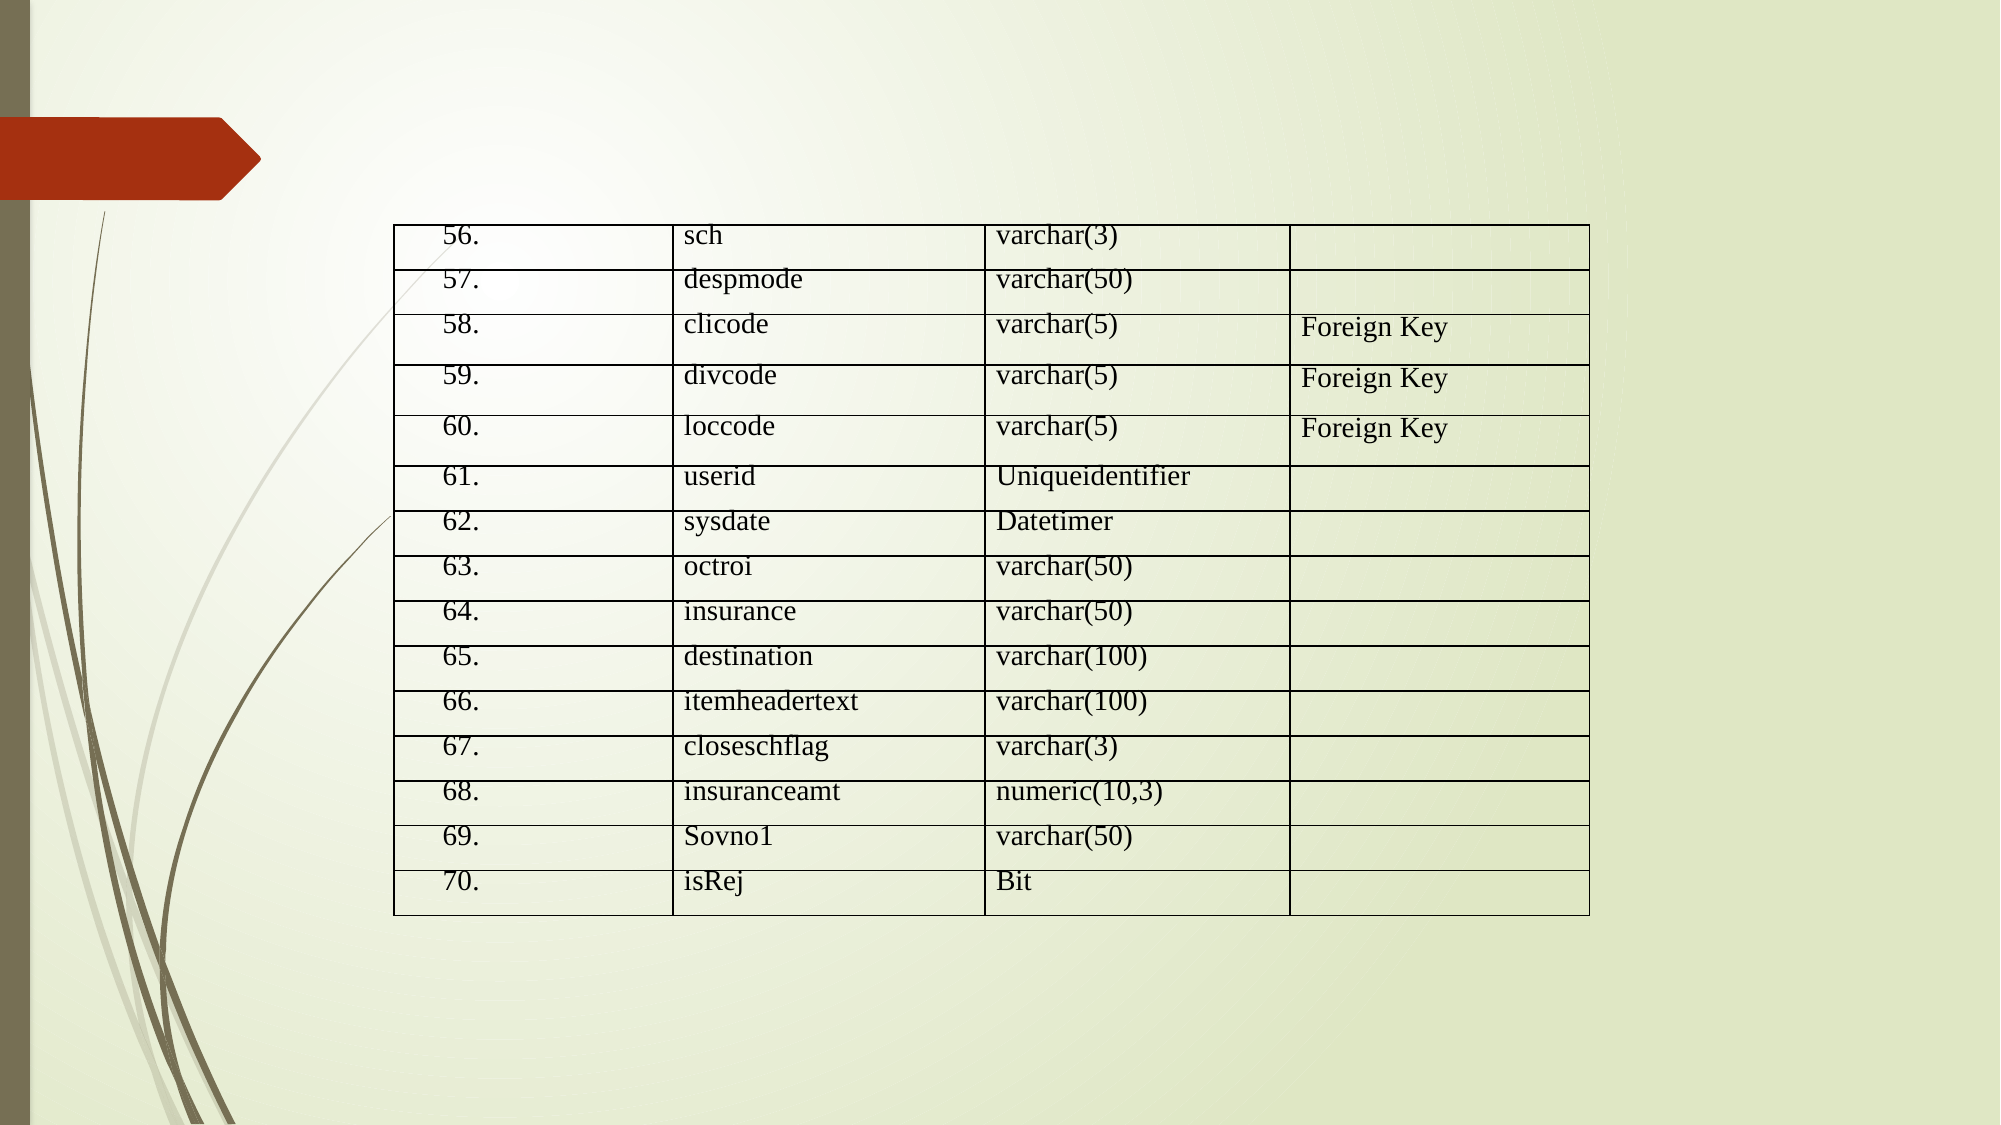

| 56. | sch | varchar(3) |  |
| --- | --- | --- | --- |
| 57. | despmode | varchar(50) |  |
| 58. | clicode | varchar(5) | Foreign Key |
| 59. | divcode | varchar(5) | Foreign Key |
| 60. | loccode | varchar(5) | Foreign Key |
| 61. | userid | Uniqueidentifier |  |
| 62. | sysdate | Datetimer |  |
| 63. | octroi | varchar(50) |  |
| 64. | insurance | varchar(50) |  |
| 65. | destination | varchar(100) |  |
| 66. | itemheadertext | varchar(100) |  |
| 67. | closeschflag | varchar(3) |  |
| 68. | insuranceamt | numeric(10,3) |  |
| 69. | Sovno1 | varchar(50) |  |
| 70. | isRej | Bit |  |